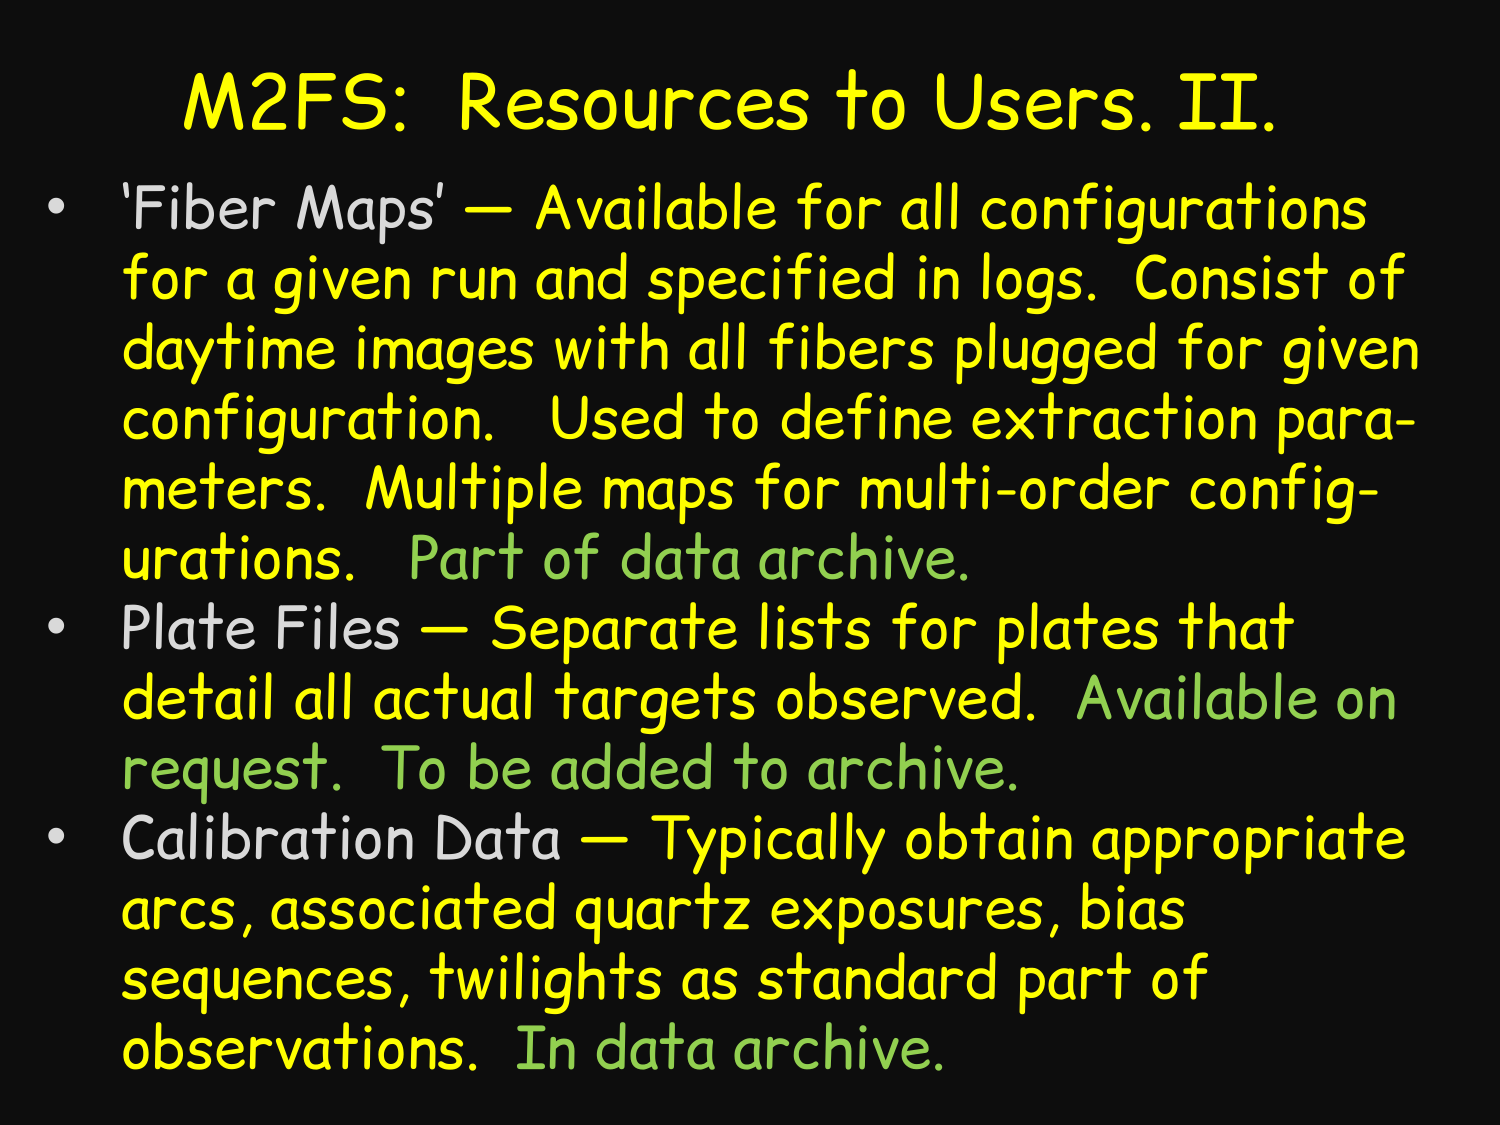

M2FS:  Resources to Users. II.
‘Fiber Maps’ — Available for all configurations for a given run and specified in logs.  Consist of daytime images with all fibers plugged for given configuration.   Used to define extraction para-meters.  Multiple maps for multi-order config-urations.   Part of data archive.
Plate Files — Separate lists for plates that detail all actual targets observed.  Available on request.  To be added to archive.
Calibration Data — Typically obtain appropriate arcs, associated quartz exposures, bias sequences, twilights as standard part of observations.  In data archive.